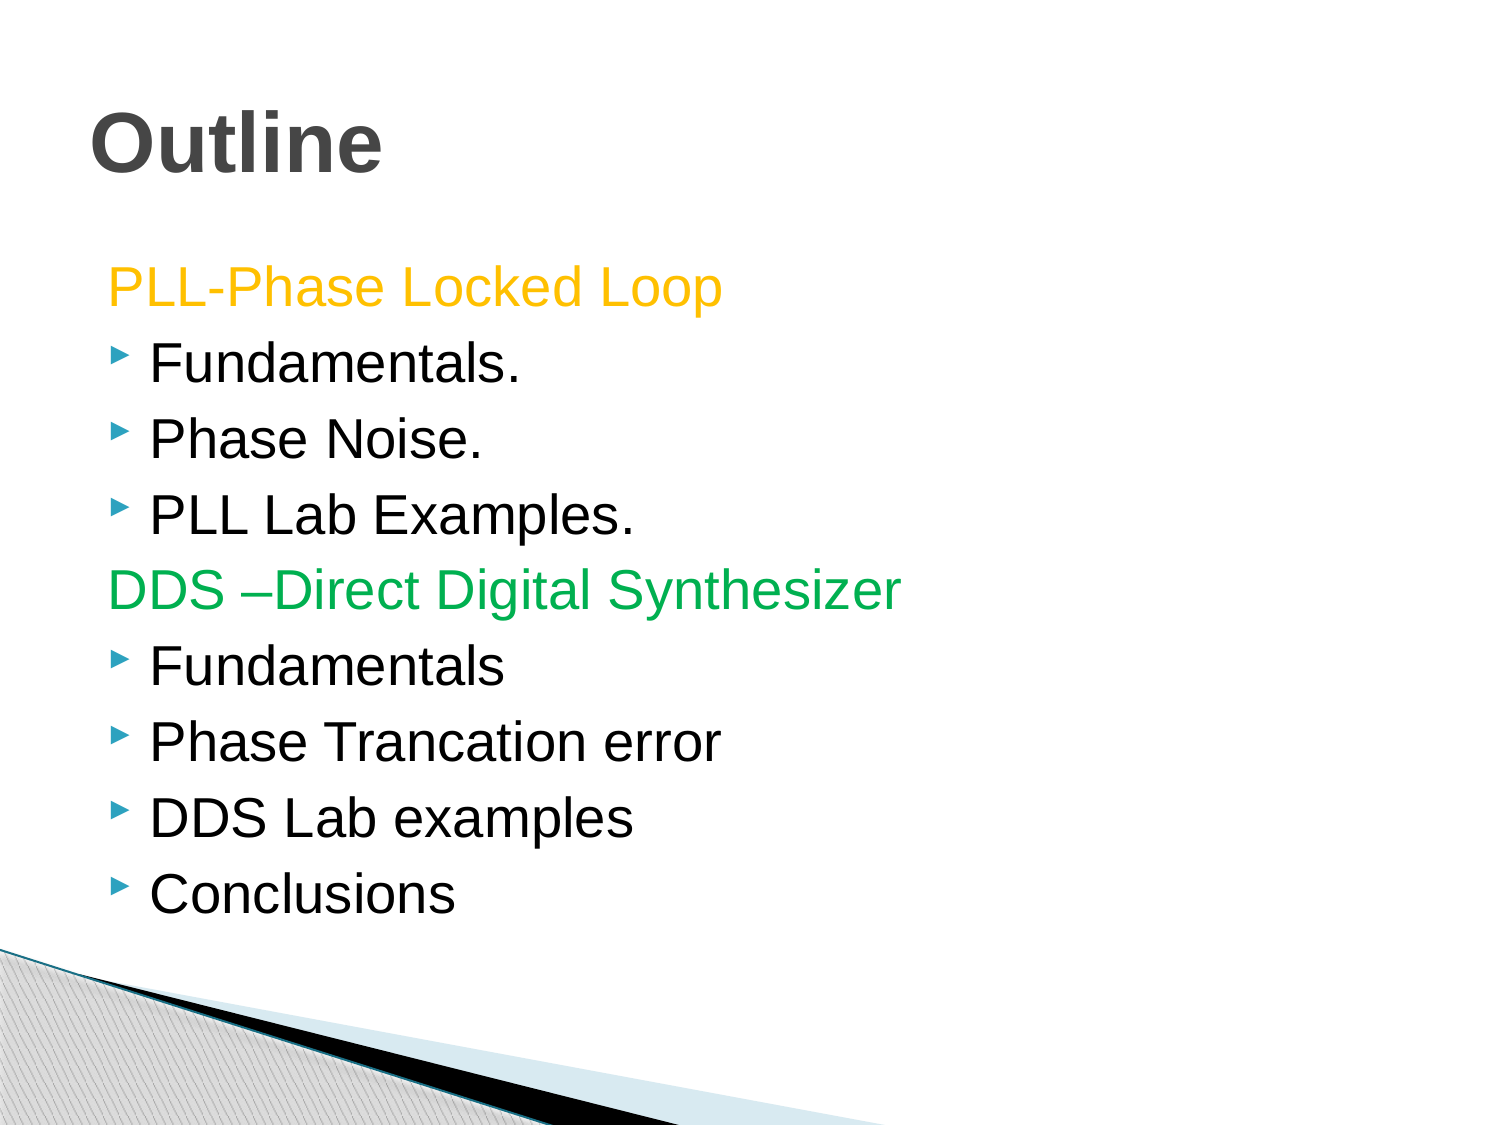

# Outline
PLL-Phase Locked Loop
Fundamentals.
Phase Noise.
PLL Lab Examples.
DDS –Direct Digital Synthesizer
Fundamentals
Phase Trancation error
DDS Lab examples
Conclusions